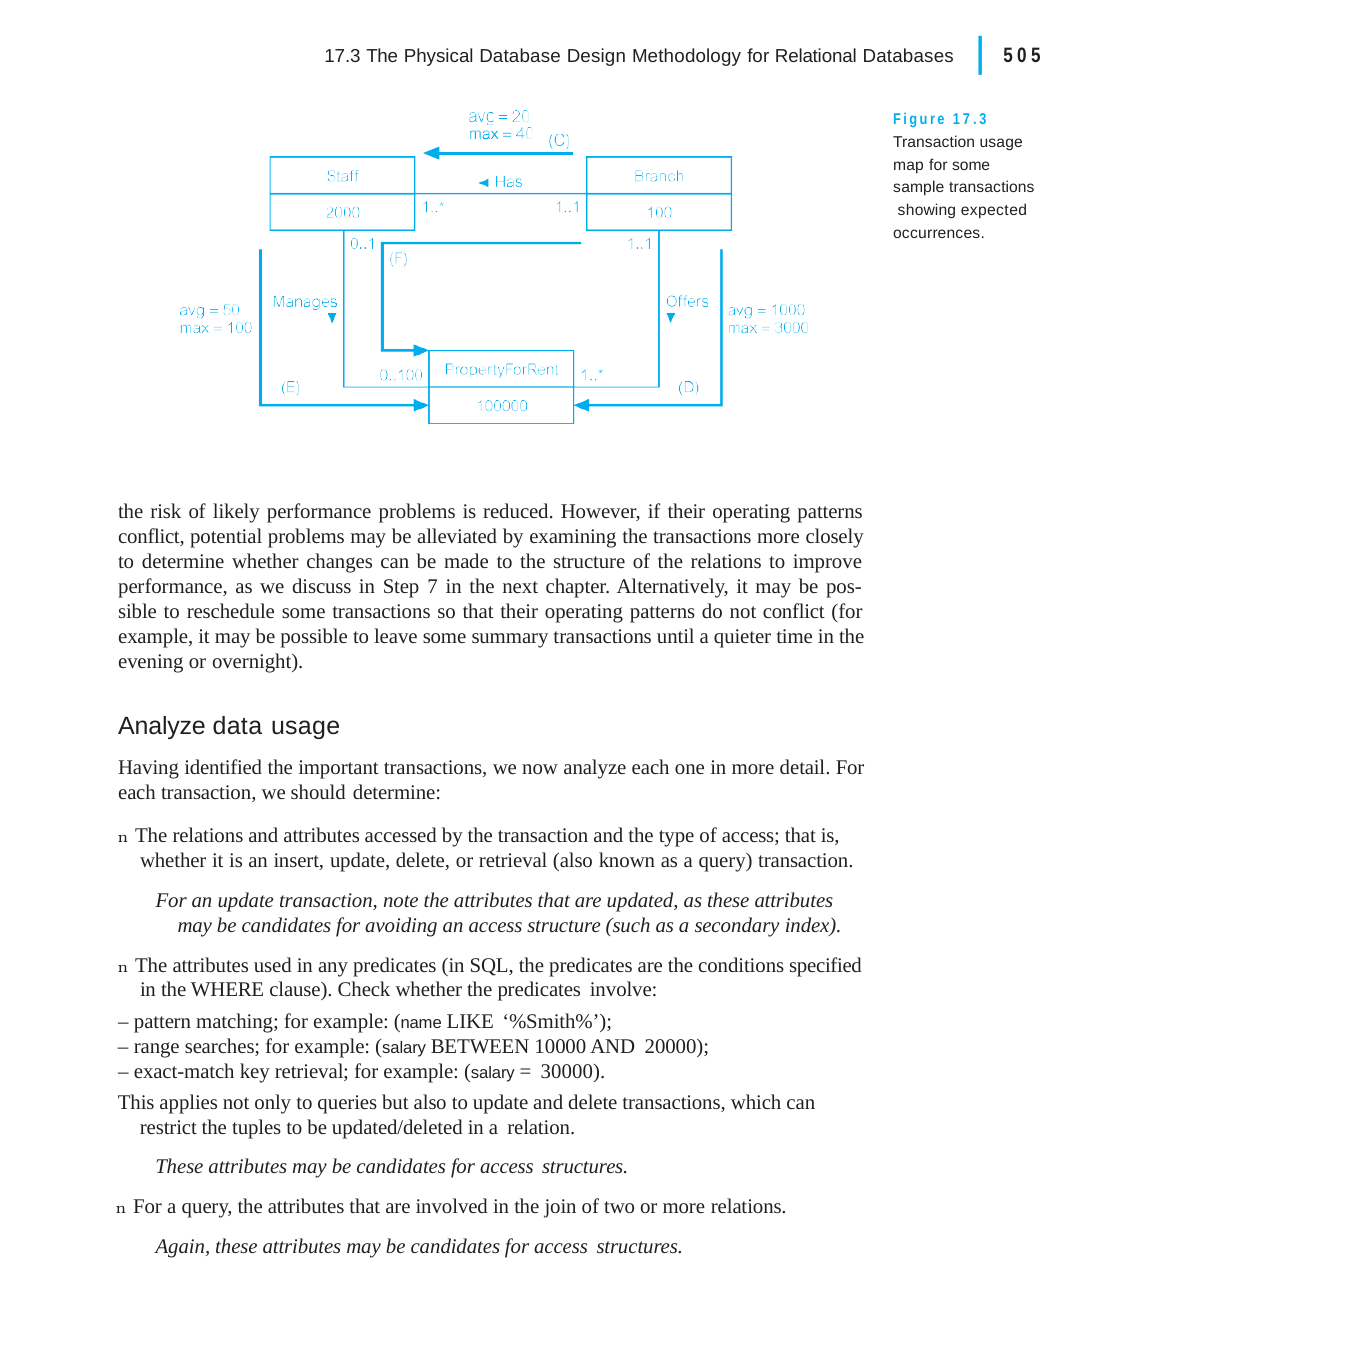

|
17.3 The Physical Database Design Methodology for Relational Databases	505
Figure 17.3  Transaction usage  map for some  sample transactions  showing expected  occurrences.

the risk of likely performance problems is reduced. However, if their operating patterns  conflict, potential problems may be alleviated by examining the transactions more closely  to determine whether changes can be made to the structure of the relations to improve  performance, as we discuss in Step 7 in the next chapter. Alternatively, it may be pos-  sible to reschedule some transactions so that their operating patterns do not conflict (for  example, it may be possible to leave some summary transactions until a quieter time in the  evening or overnight).

Analyze data usage
Having identified the important transactions, we now analyze each one in more detail. For  each transaction, we should determine:
n The relations and attributes accessed by the transaction and the type of access; that is,  whether it is an insert, update, delete, or retrieval (also known as a query) transaction.
For an update transaction, note the attributes that are updated, as these attributes  may be candidates for avoiding an access structure (such as a secondary index).
n The attributes used in any predicates (in SQL, the predicates are the conditions specified  in the WHERE clause). Check whether the predicates involve:
– pattern matching; for example: (name LIKE ‘%Smith%’);
– range searches; for example: (salary BETWEEN 10000 AND 20000);
– exact-match key retrieval; for example: (salary = 30000).
This applies not only to queries but also to update and delete transactions, which can  restrict the tuples to be updated/deleted in a relation.
These attributes may be candidates for access structures.
n For a query, the attributes that are involved in the join of two or more relations.
Again, these attributes may be candidates for access structures.